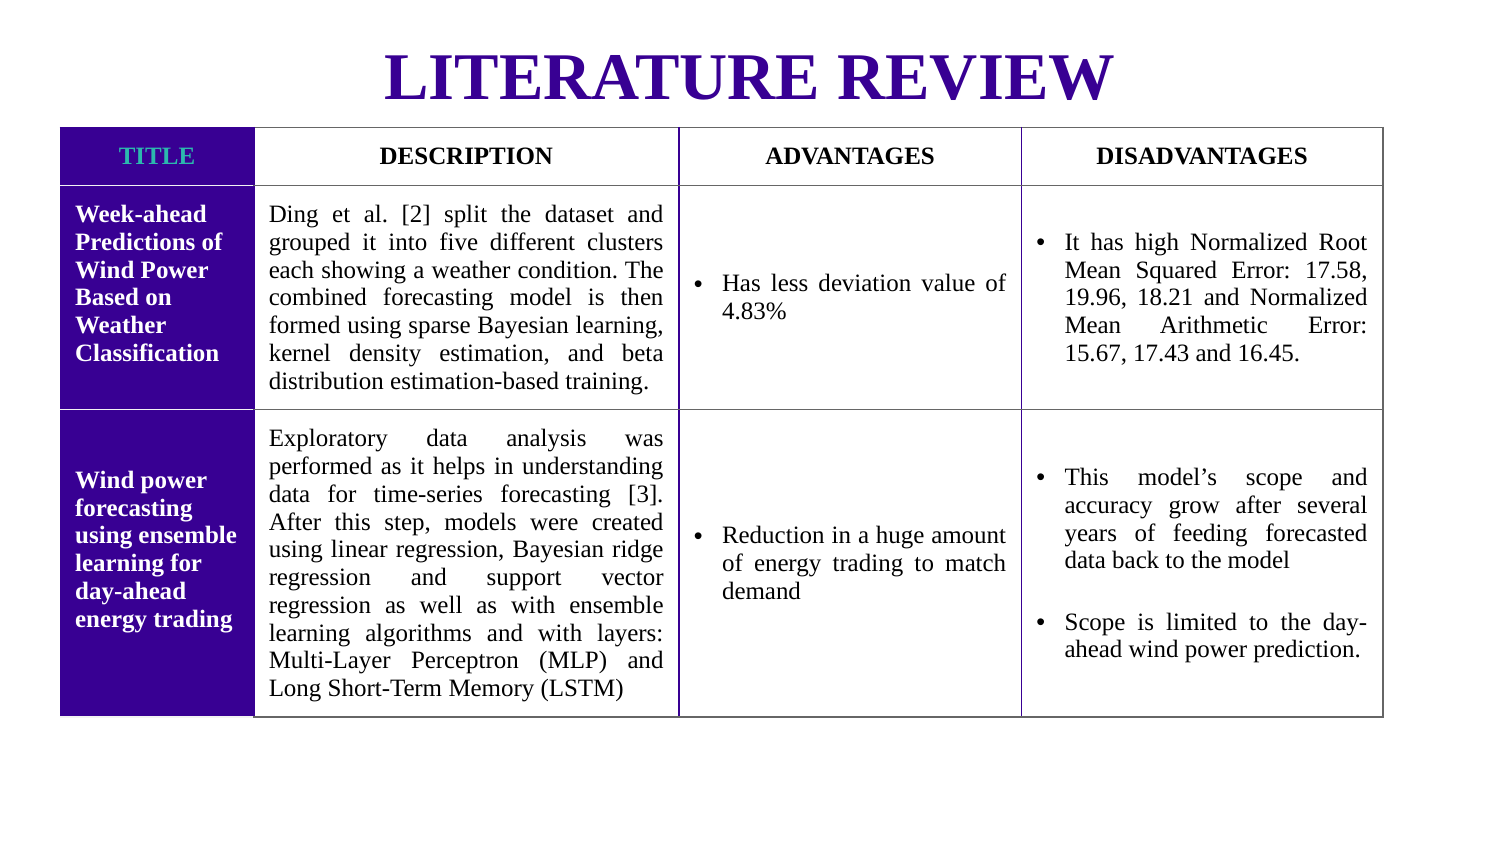

LITERATURE REVIEW
| TITLE | DESCRIPTION | ADVANTAGES | DISADVANTAGES |
| --- | --- | --- | --- |
| Week-ahead Predictions of Wind Power Based on Weather Classification | Ding et al. [2] split the dataset and grouped it into five different clusters each showing a weather condition. The combined forecasting model is then formed using sparse Bayesian learning, kernel density estimation, and beta distribution estimation-based training. | Has less deviation value of 4.83% | It has high Normalized Root Mean Squared Error: 17.58, 19.96, 18.21 and Normalized Mean Arithmetic Error: 15.67, 17.43 and 16.45. |
| Wind power forecasting using ensemble learning for day-ahead energy trading | Exploratory data analysis was performed as it helps in understanding data for time-series forecasting [3]. After this step, models were created using linear regression, Bayesian ridge regression and support vector regression as well as with ensemble learning algorithms and with layers: Multi-Layer Perceptron (MLP) and Long Short-Term Memory (LSTM) | Reduction in a huge amount of energy trading to match demand | This model’s scope and accuracy grow after several years of feeding forecasted data back to the model Scope is limited to the day-ahead wind power prediction. |